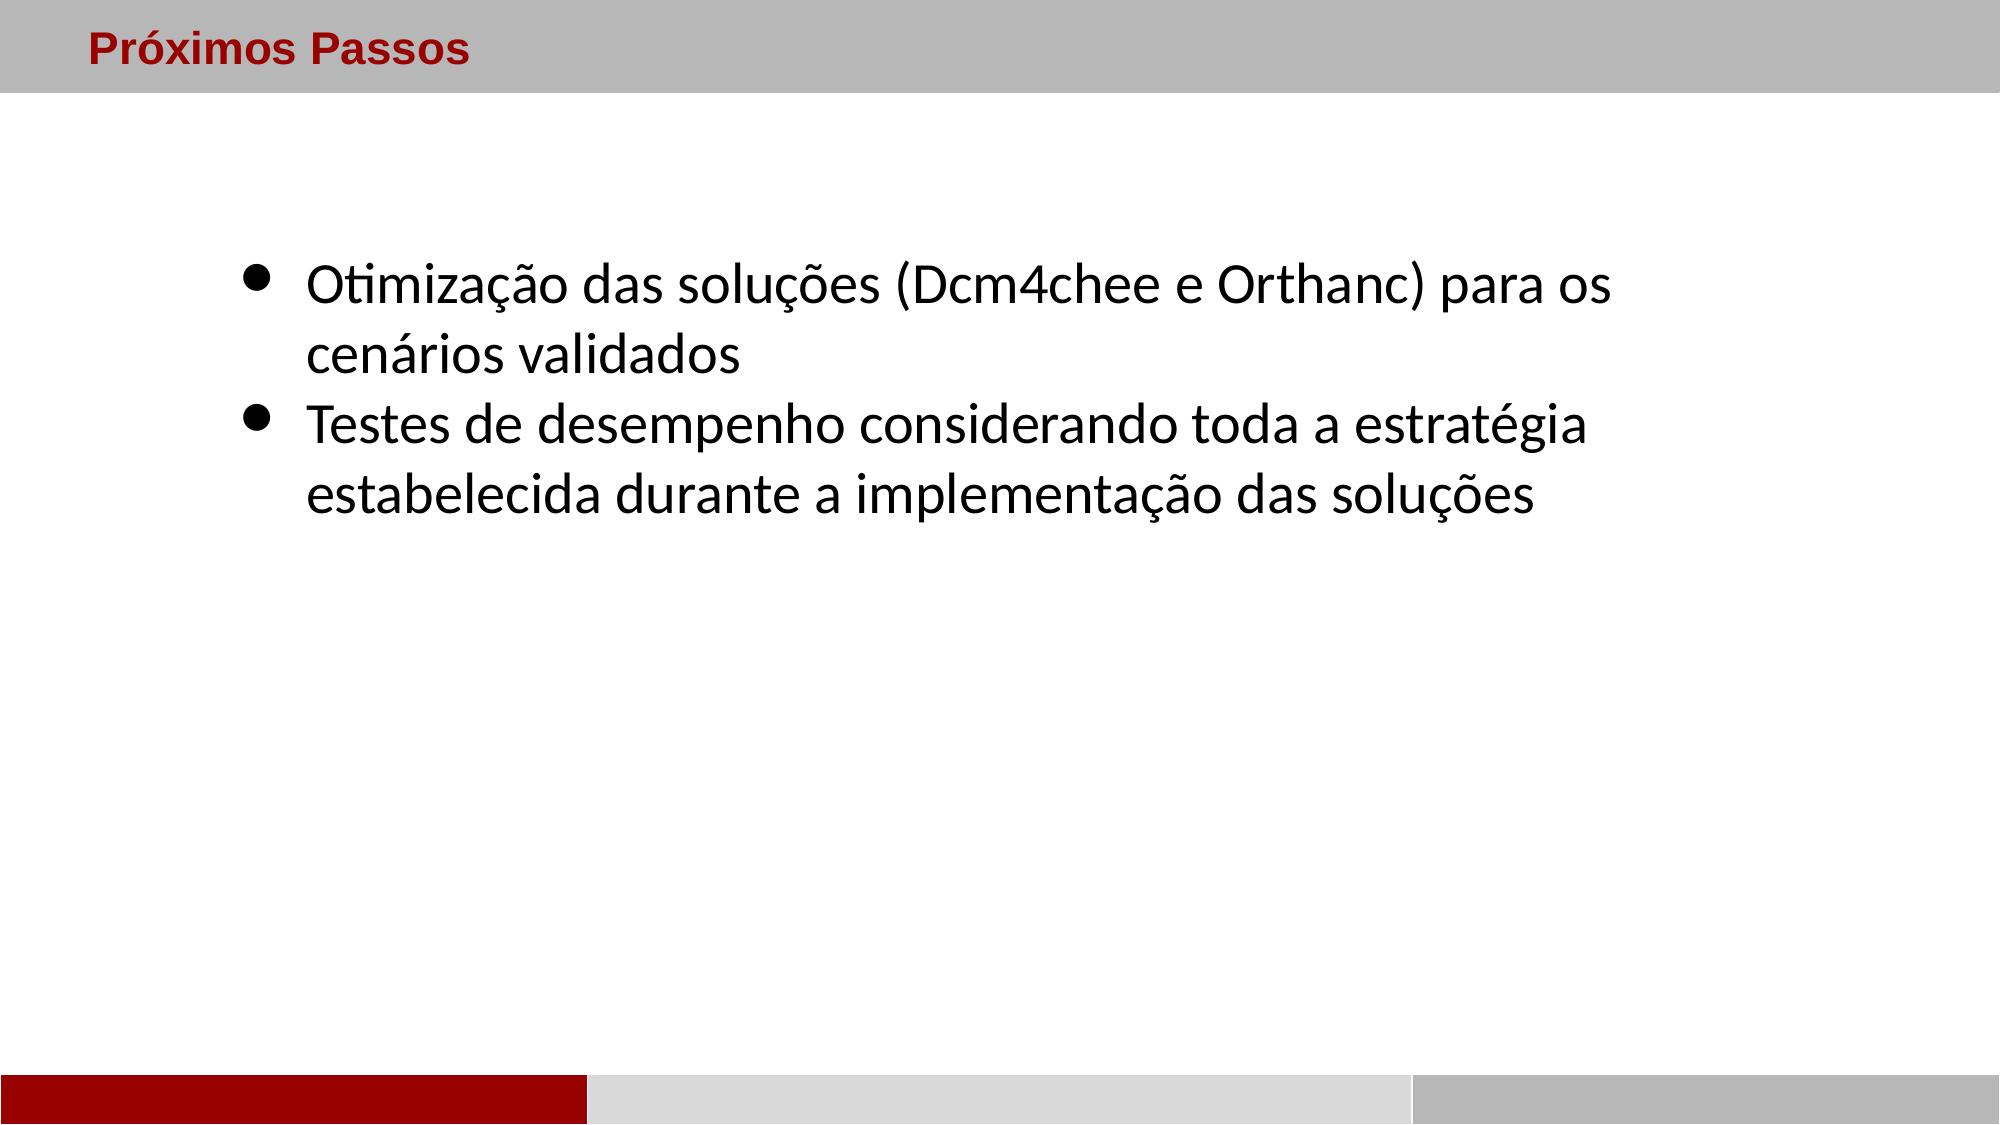

Próximos Passos

Otimização das soluções (Dcm4chee e Orthanc) para os cenários validados
Testes de desempenho considerando toda a estratégia estabelecida durante a implementação das soluções